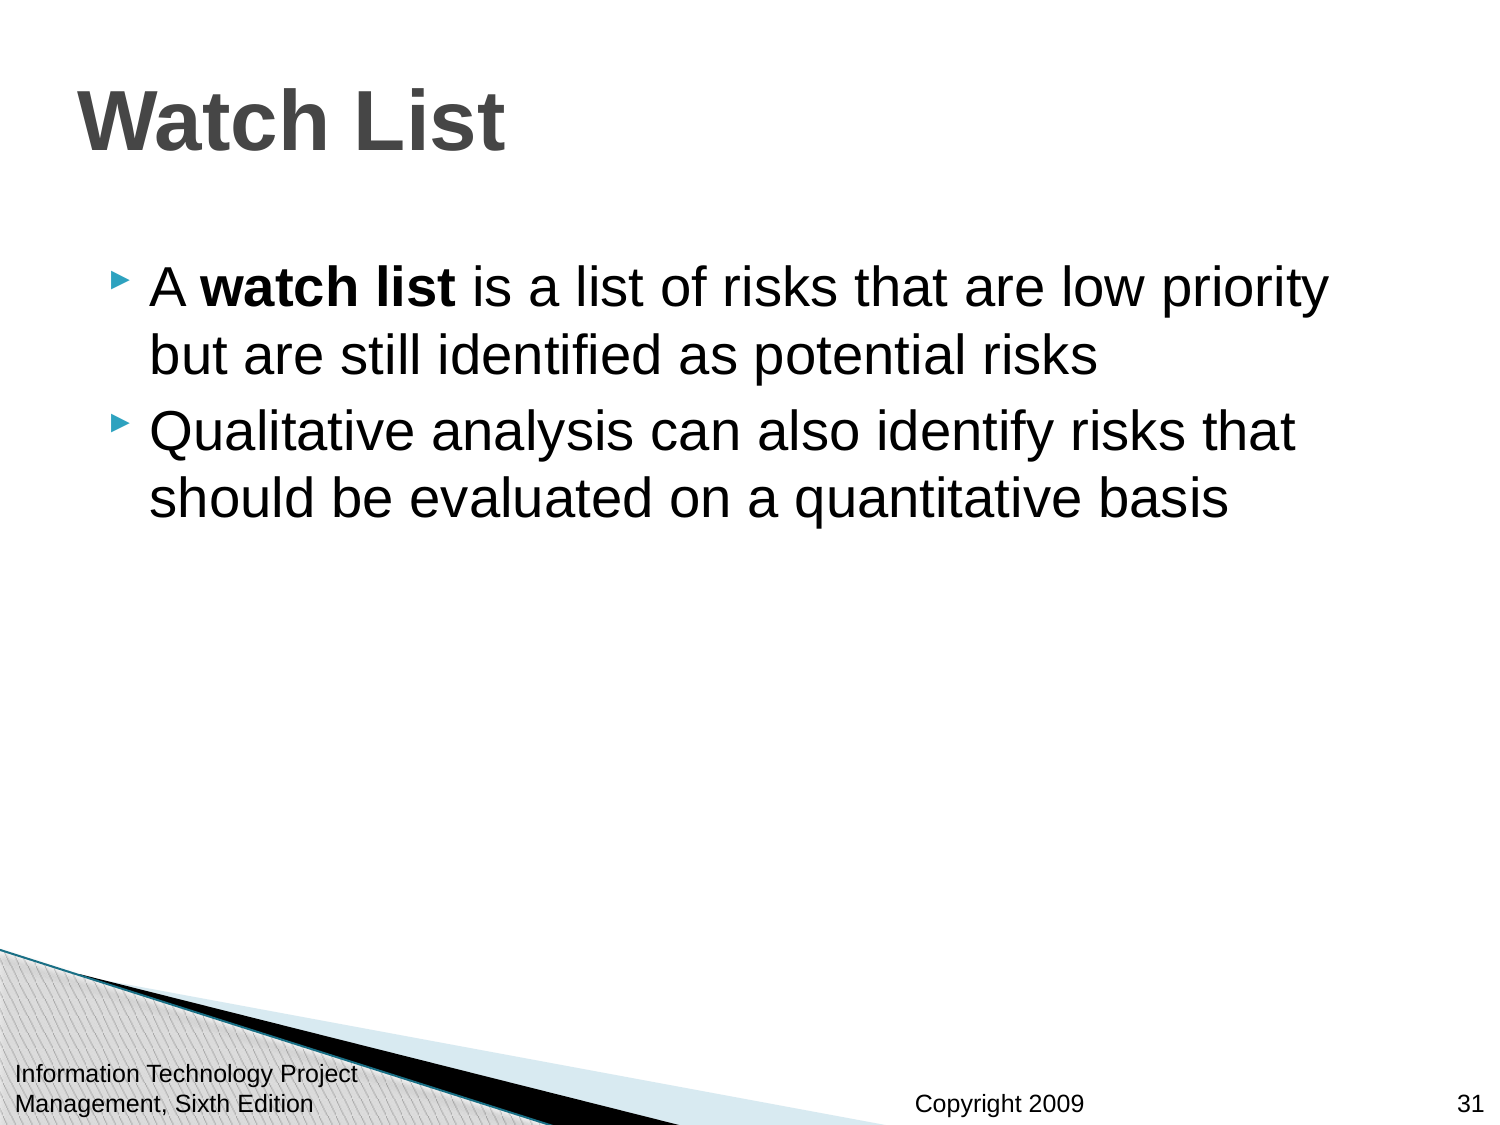

# Watch List
A watch list is a list of risks that are low priority but are still identified as potential risks
Qualitative analysis can also identify risks that should be evaluated on a quantitative basis

Information Technology Project Management, Sixth Edition
31